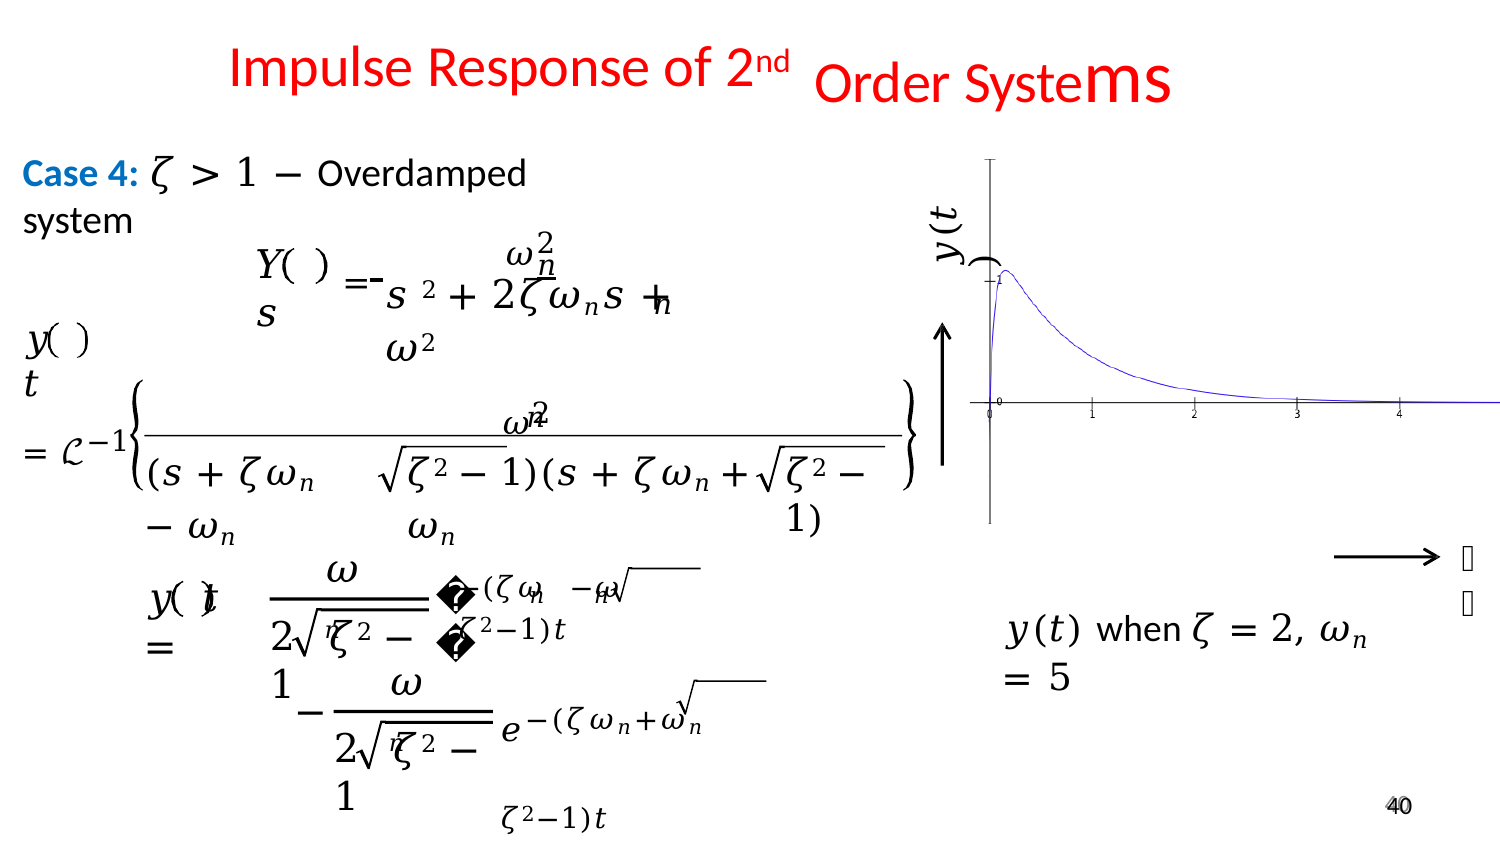

# Impulse Response of 2nd
Order Systems
Case 4: 𝜁 > 1 − Overdamped system

𝜔2
𝑦(𝑡)
= 	𝑛
𝑌 𝑠

𝑠 2 + 2𝜁𝜔𝑛𝑠 + 𝜔2
𝑛
𝑦 𝑡

𝜔2

= ℒ−1
𝑛

(𝑠 + 𝜁𝜔𝑛 − 𝜔𝑛
𝜁2 − 1)(𝑠 + 𝜁𝜔𝑛 + 𝜔𝑛
𝜁2 − 1)

𝑡
𝜔𝑛

−(𝜁𝜔  −𝜔	𝜁2−1)𝑡

𝑦  𝑡	=
𝑒
𝑛	𝑛

𝑦(𝑡) when 𝜁 = 2, 𝜔𝑛 = 5
2	𝜁2 − 1

𝜔𝑛
𝑒−(𝜁𝜔𝑛+𝜔𝑛	𝜁2−1)𝑡

−

2	𝜁2 − 1

40
40